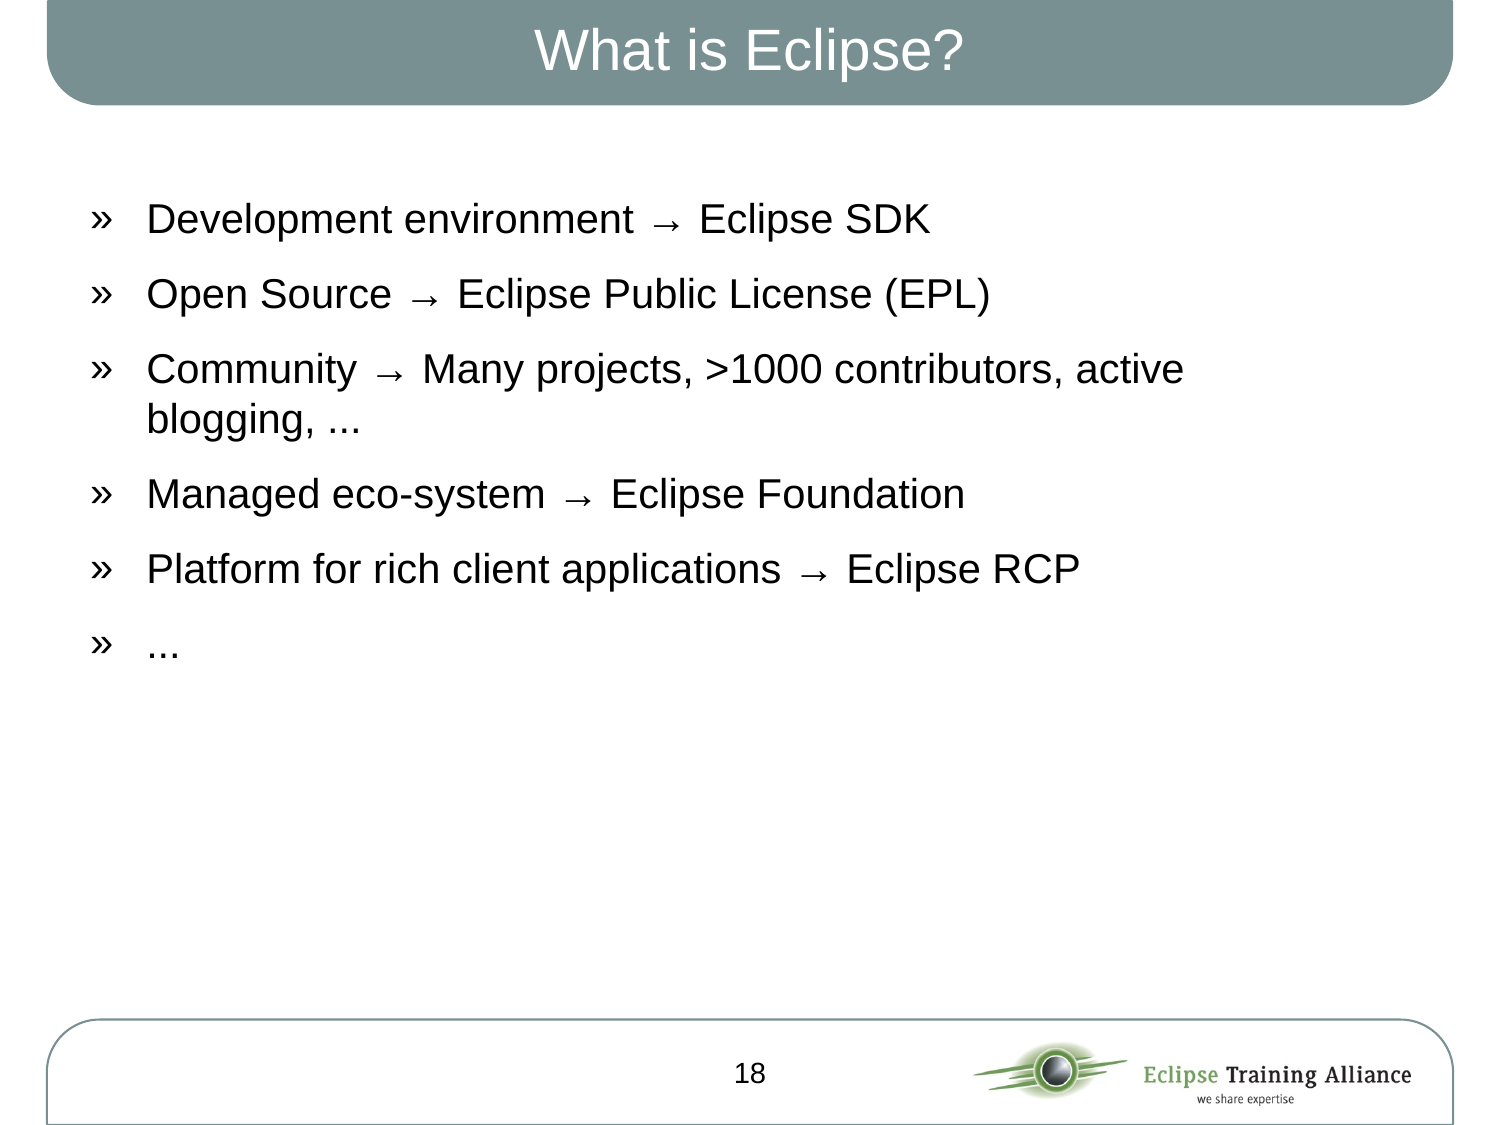

# What is Eclipse?
Development environment → Eclipse SDK
Open Source → Eclipse Public License (EPL)
Community → Many projects, >1000 contributors, active blogging, ...
Managed eco-system → Eclipse Foundation
Platform for rich client applications → Eclipse RCP
...